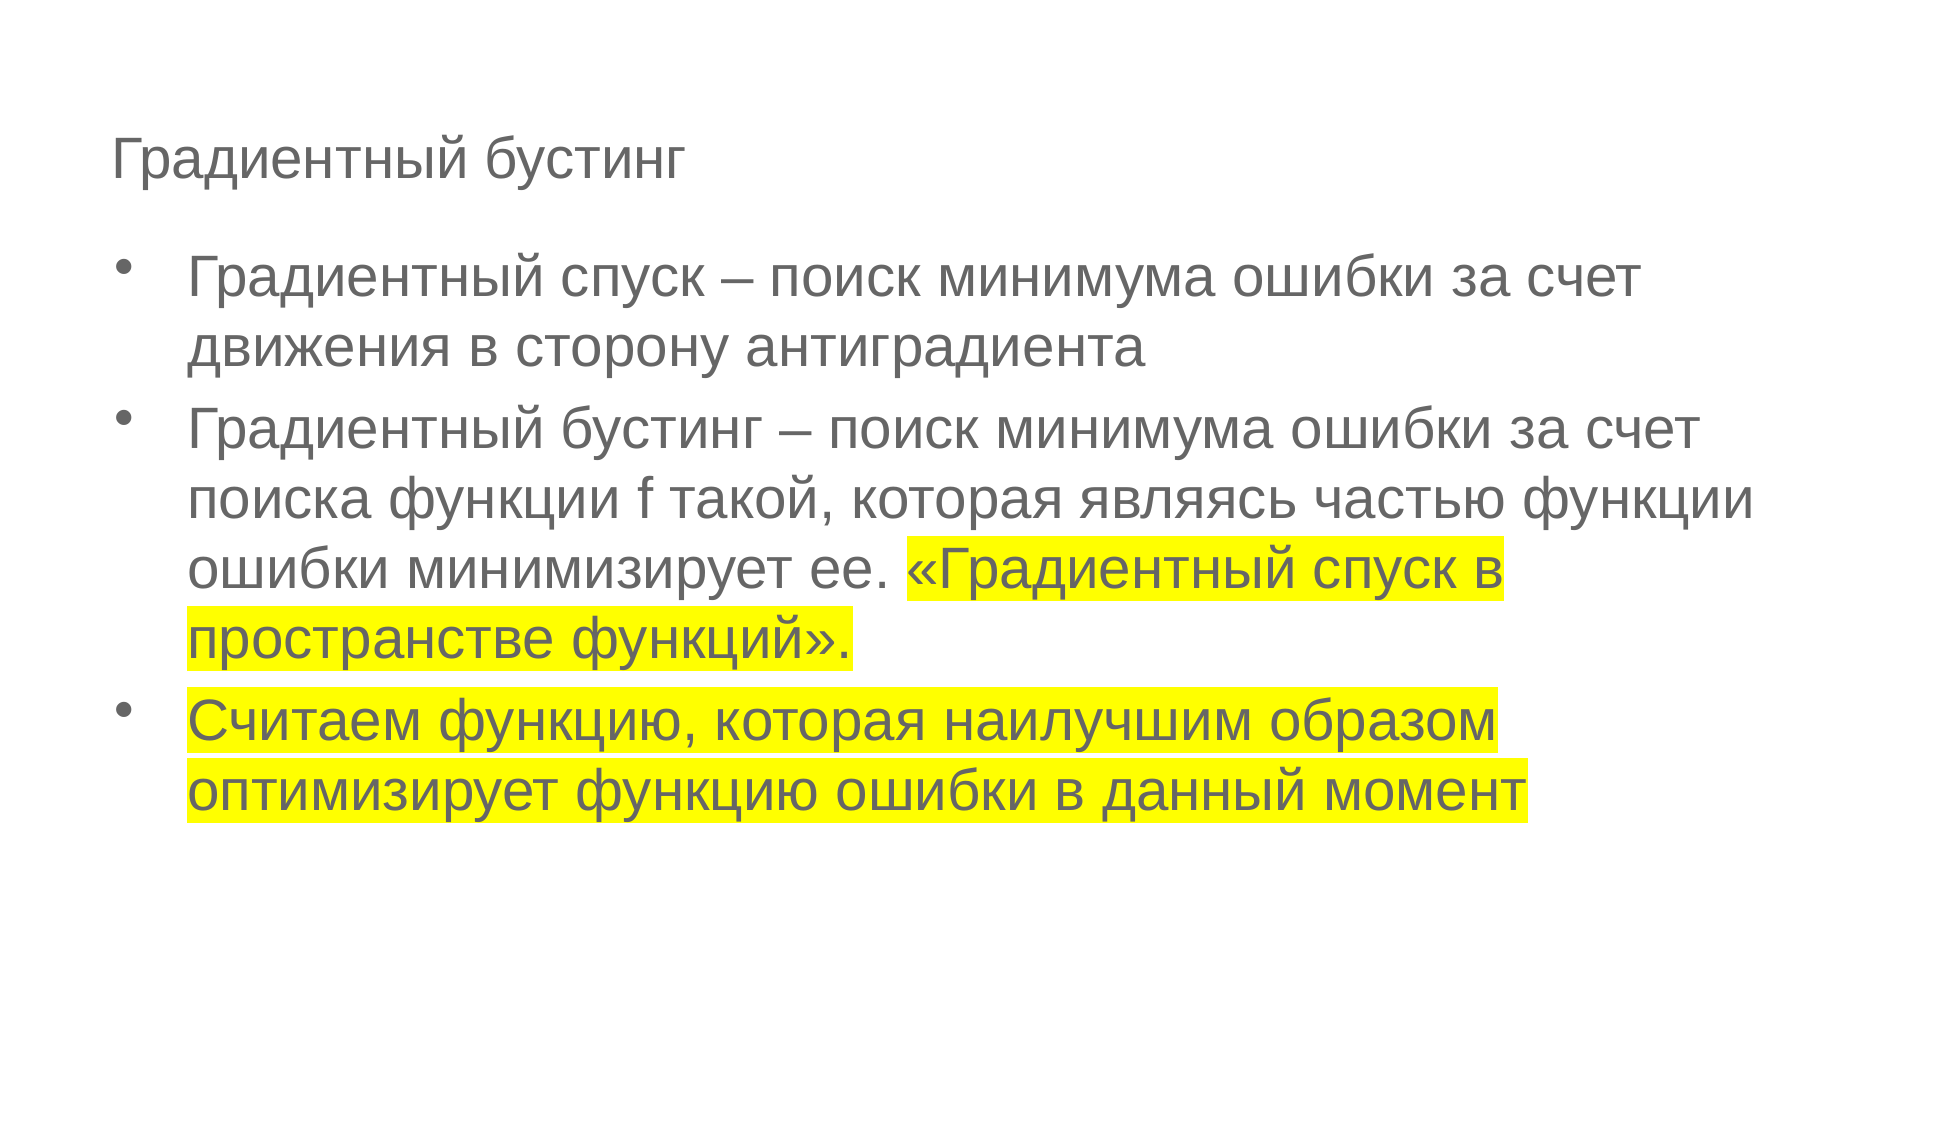

# Градиентный бустинг
Градиентный спуск – поиск минимума ошибки за счет движения в сторону антиградиента
Градиентный бустинг – поиск минимума ошибки за счет поиска функции f такой, которая являясь частью функции ошибки минимизирует ее. «Градиентный спуск в пространстве функций».
Считаем функцию, которая наилучшим образом оптимизирует функцию ошибки в данный момент